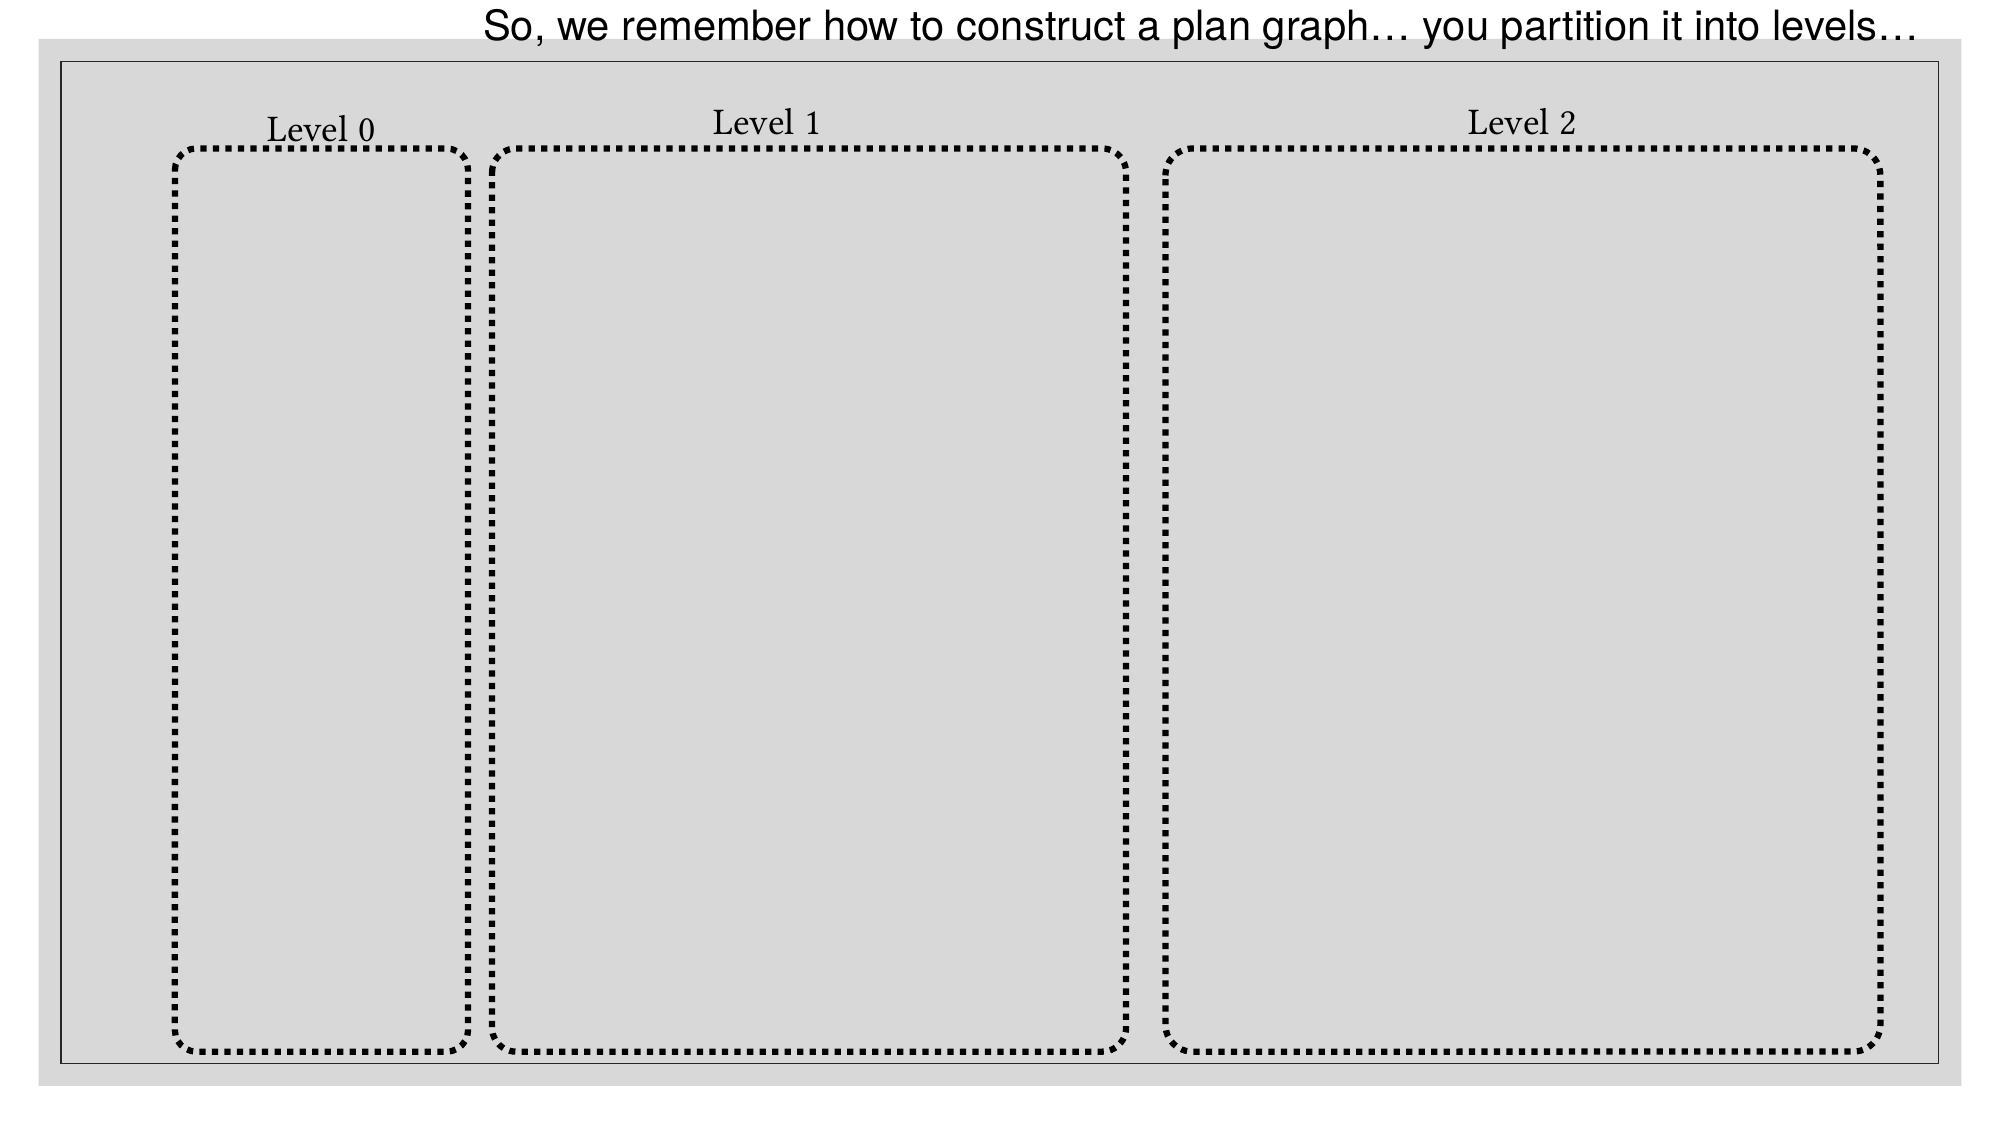

So, we remember how to construct a plan graph… you partition it into levels…
Level 1
Level 2
Level 0